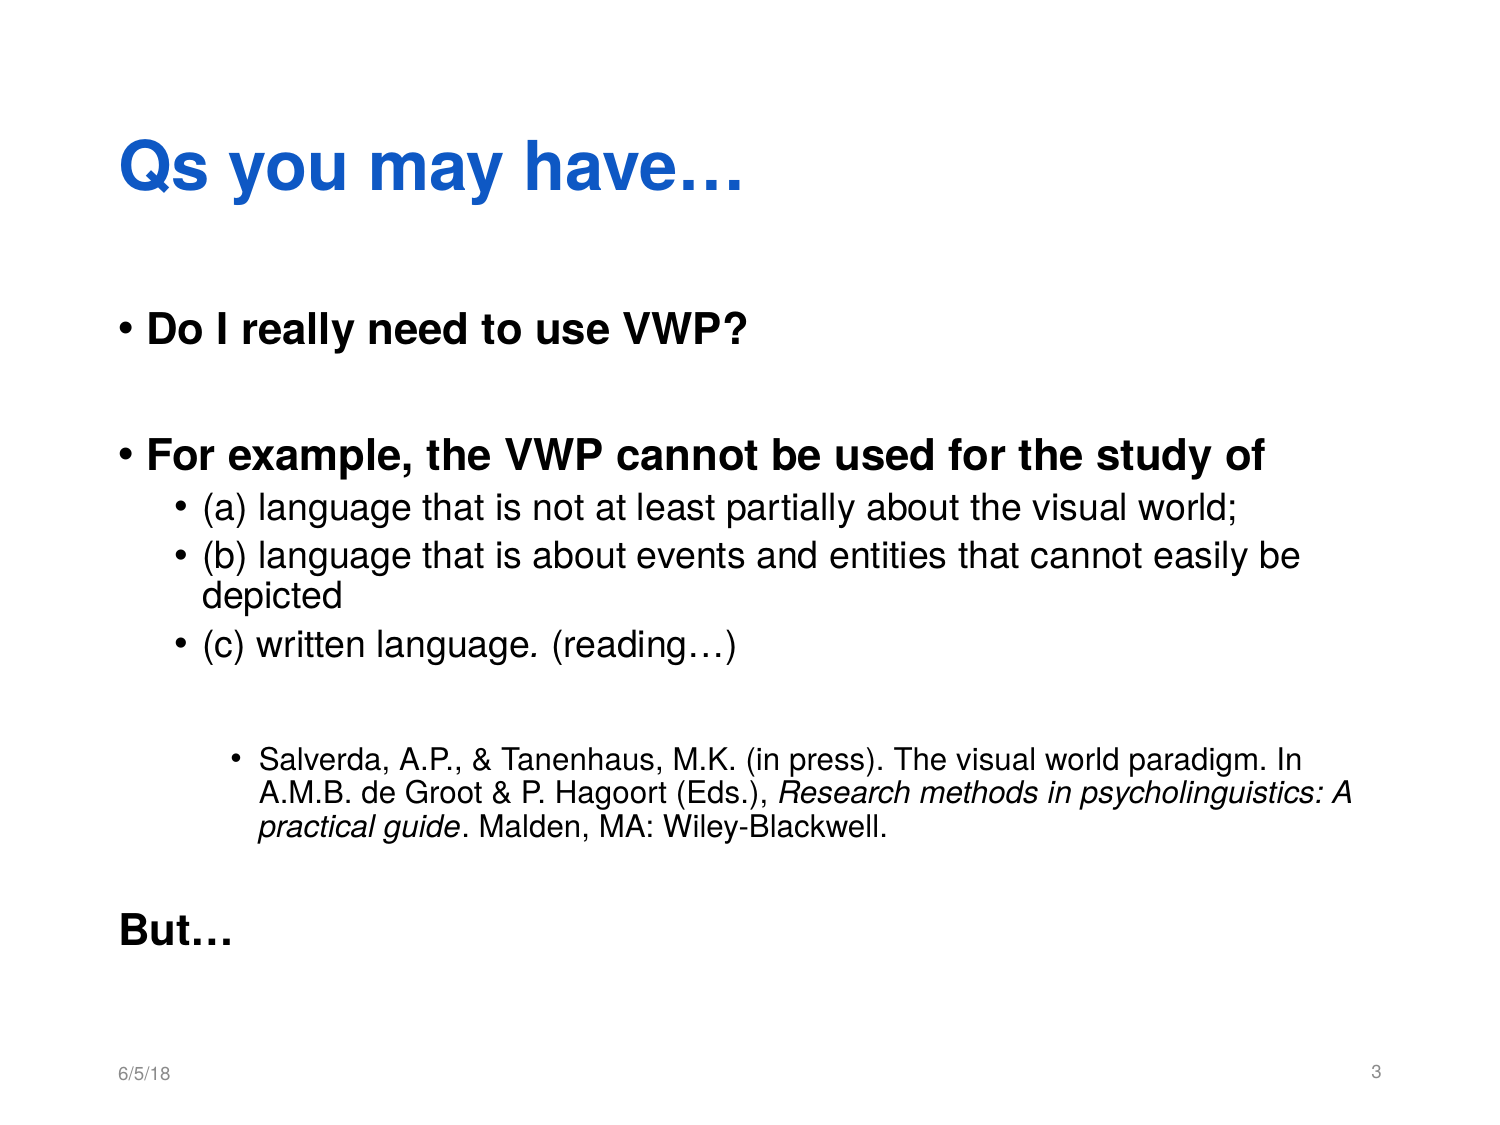

# Qs you may have…
Do I really need to use VWP?

For example, the VWP cannot be used for the study of
(a) language that is not at least partially about the visual world;
(b) language that is about events and entities that cannot easily be depicted
(c) written language. (reading…)

Salverda, A.P., & Tanenhaus, M.K. (in press). The visual world paradigm. In A.M.B. de Groot & P. Hagoort (Eds.), Research methods in psycholinguistics: A practical guide. Malden, MA: Wiley-Blackwell.

But…

6/5/18

3